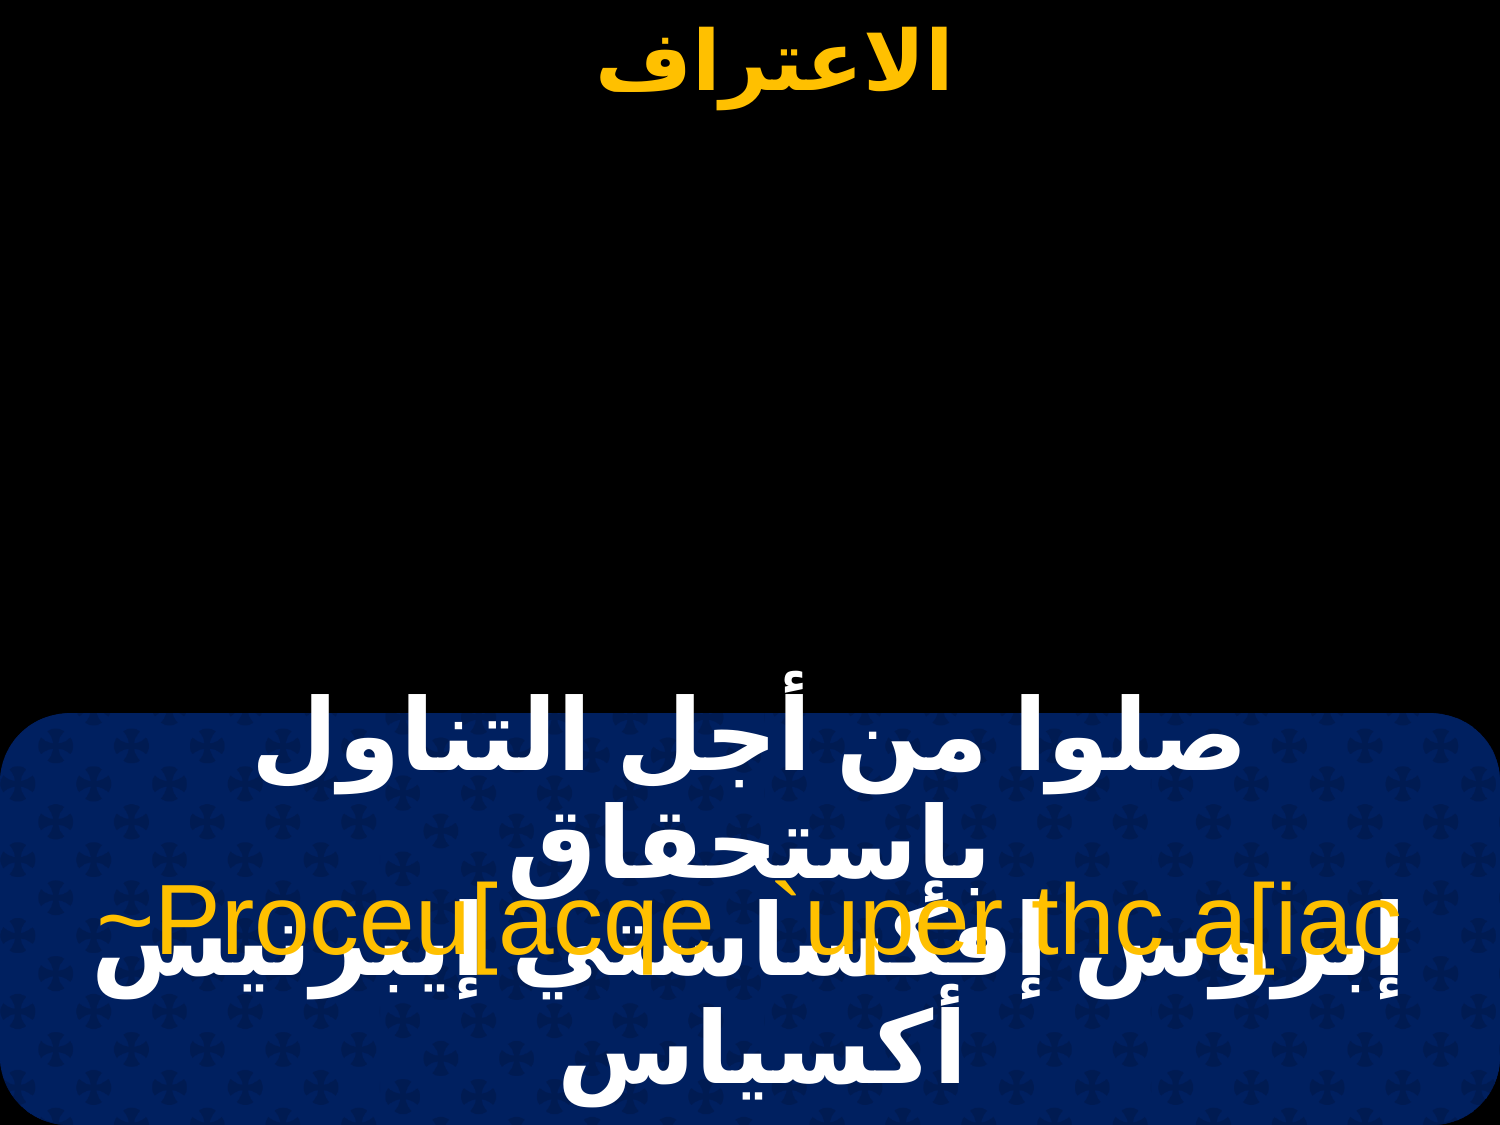

# صلوا من أجل التناول بإستحقاق
~Proceu[acqe  `uper thc a[iac
إبروس إفكساستي إيبرتيس أكسياس